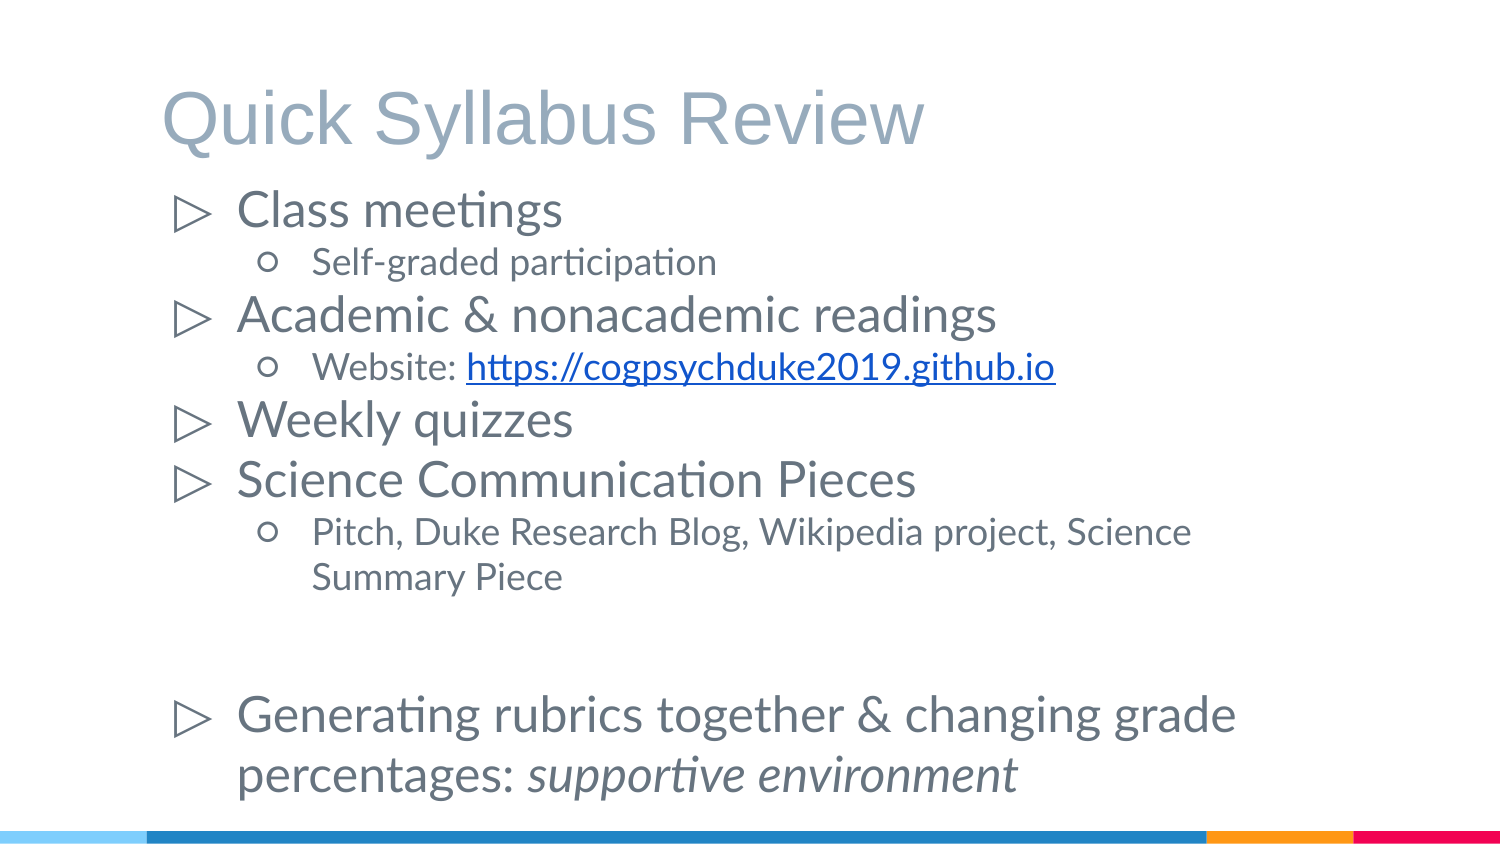

# Quick Syllabus Review
Class meetings
Self-graded participation
Academic & nonacademic readings
Website: https://cogpsychduke2019.github.io
Weekly quizzes
Science Communication Pieces
Pitch, Duke Research Blog, Wikipedia project, Science Summary Piece

Generating rubrics together & changing grade percentages: supportive environment